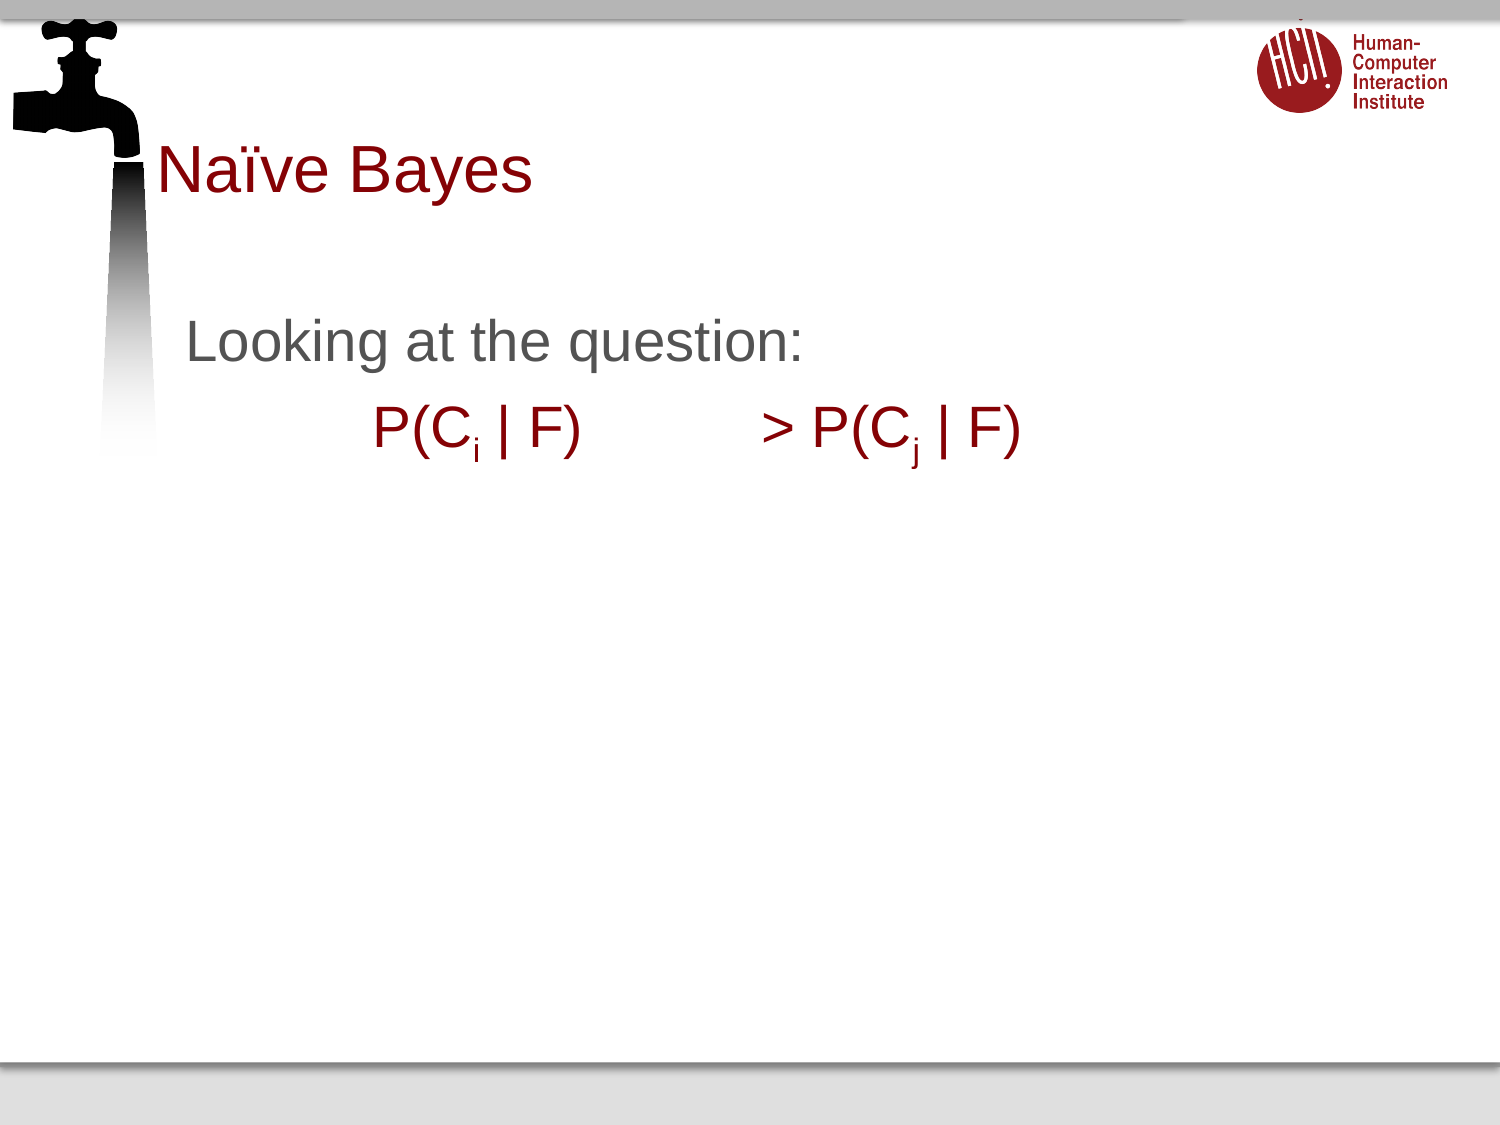

# Naïve Bayes
Looking at the question:
		P(Ci | F)           > P(Cj | F)